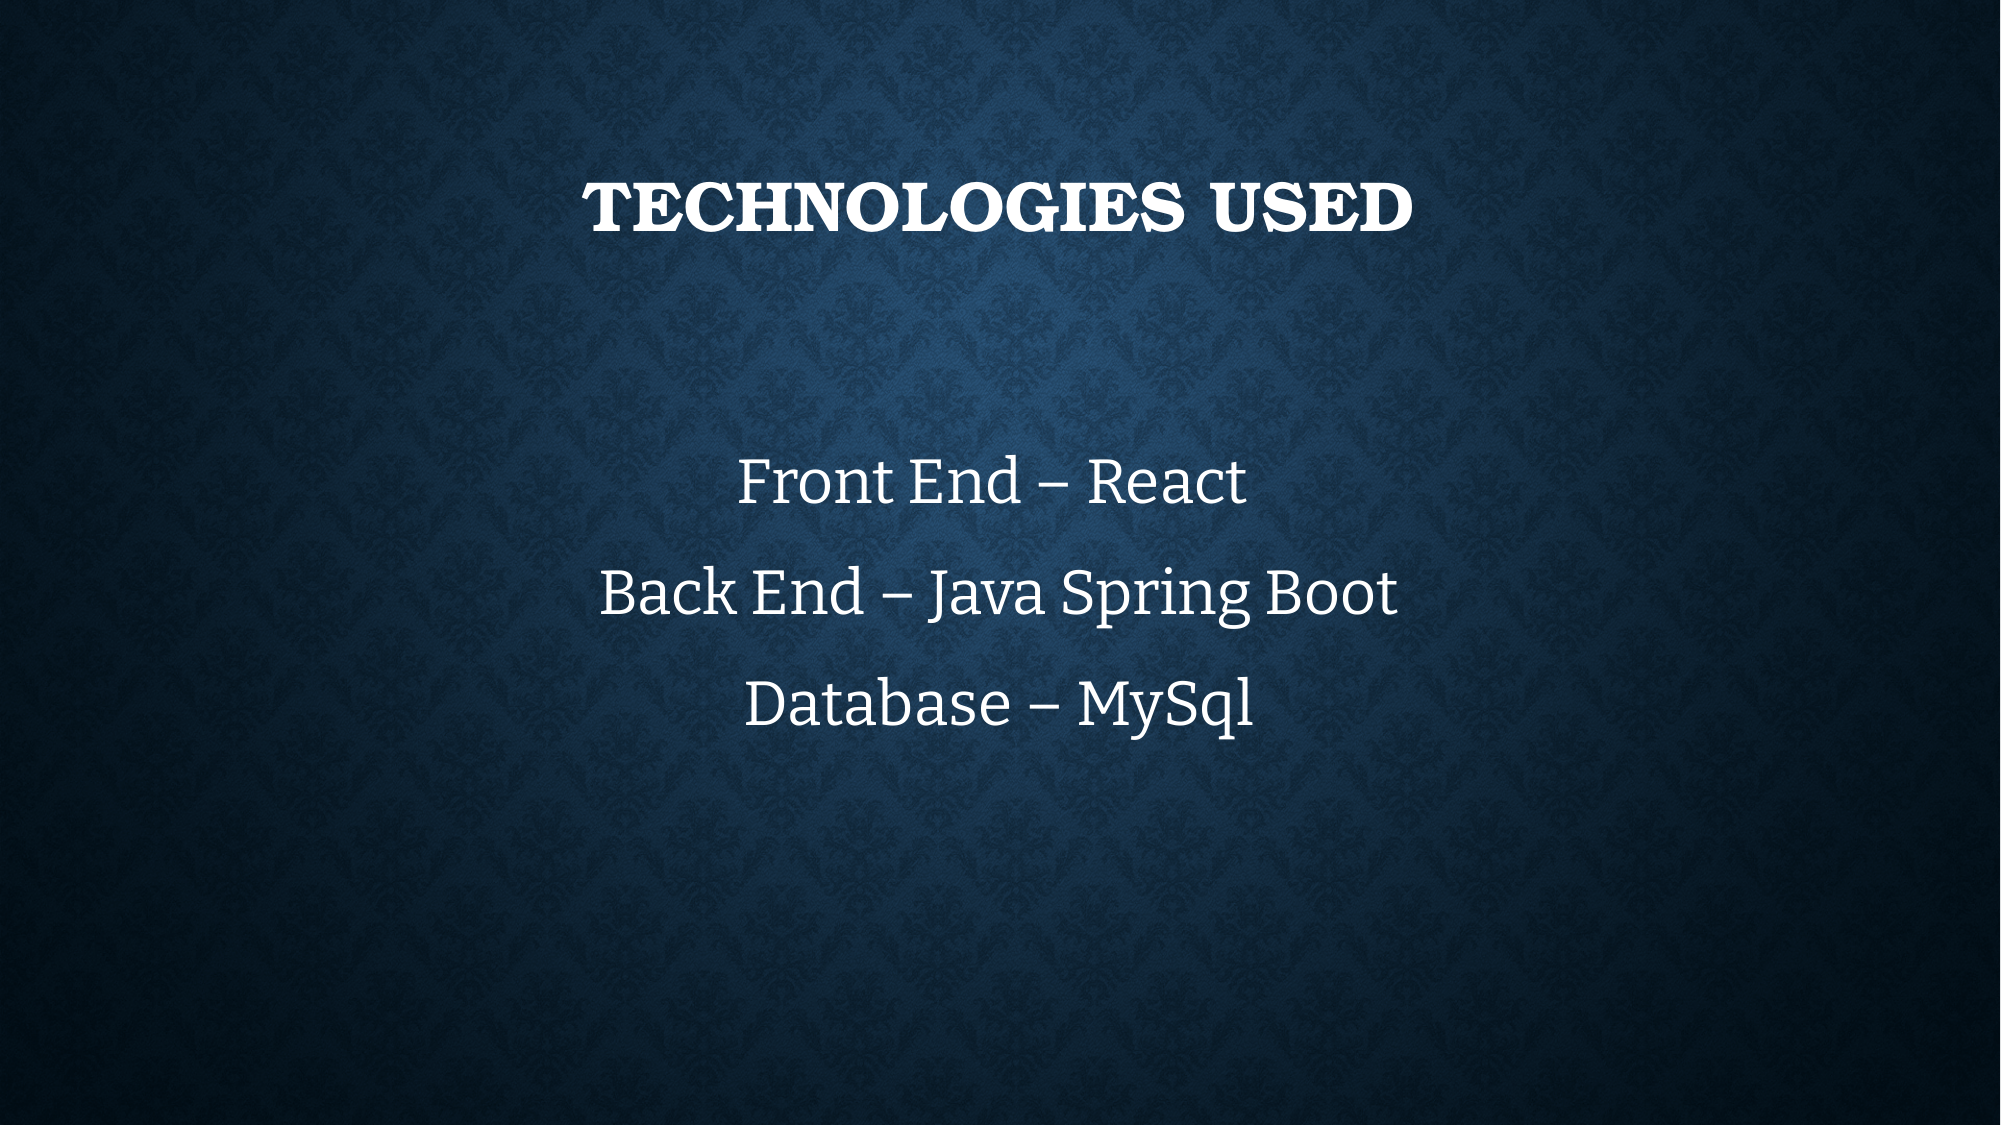

# Technologies used
Front End – React
Back End – Java Spring Boot
Database – MySql